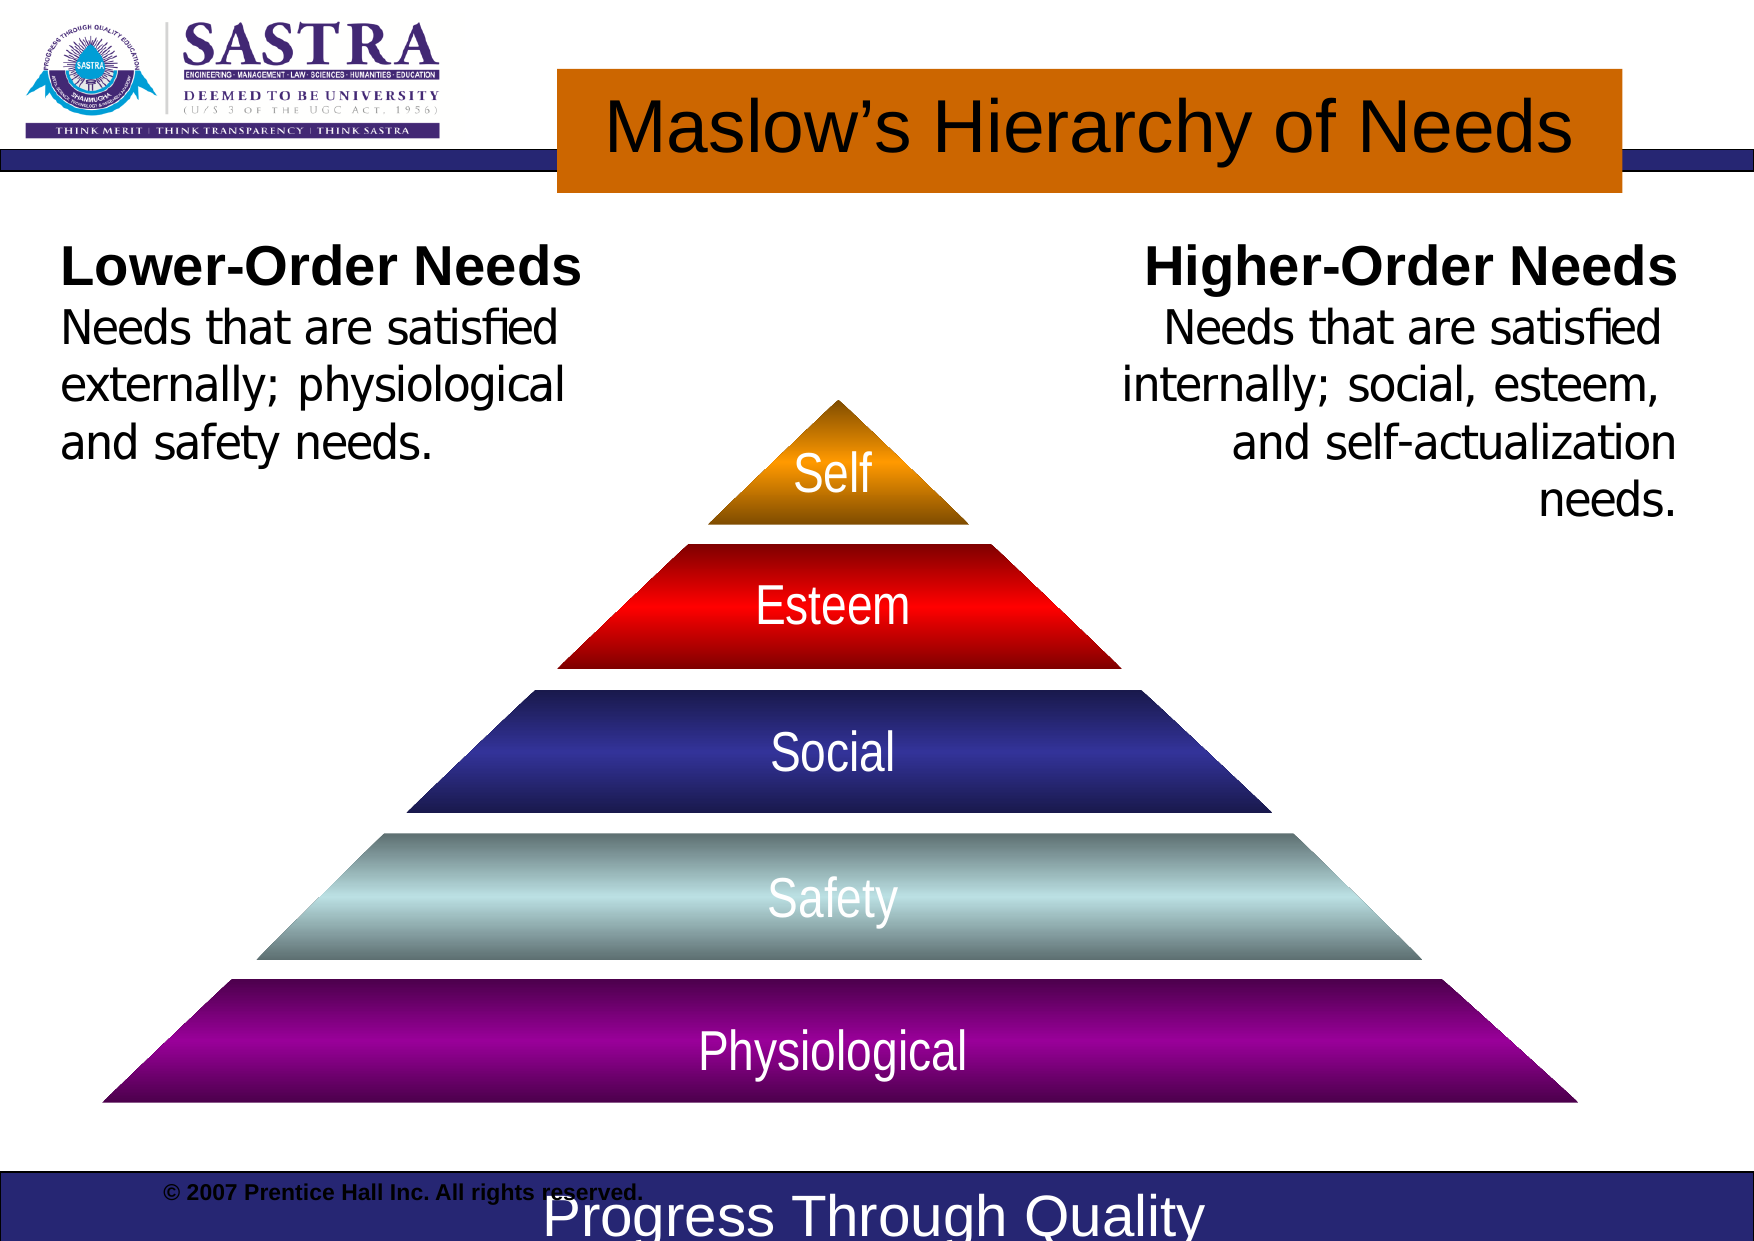

# Maslow’s Hierarchy of Needs
Lower-Order Needs
Needs that are satisfied externally; physiological
and safety needs.
Higher-Order Needs
Needs that are satisfied
internally; social, esteem,
and self-actualization
 needs.

Self
Esteem
Social
Safety
Physiological
© 2007 Prentice Hall Inc. All rights reserved.